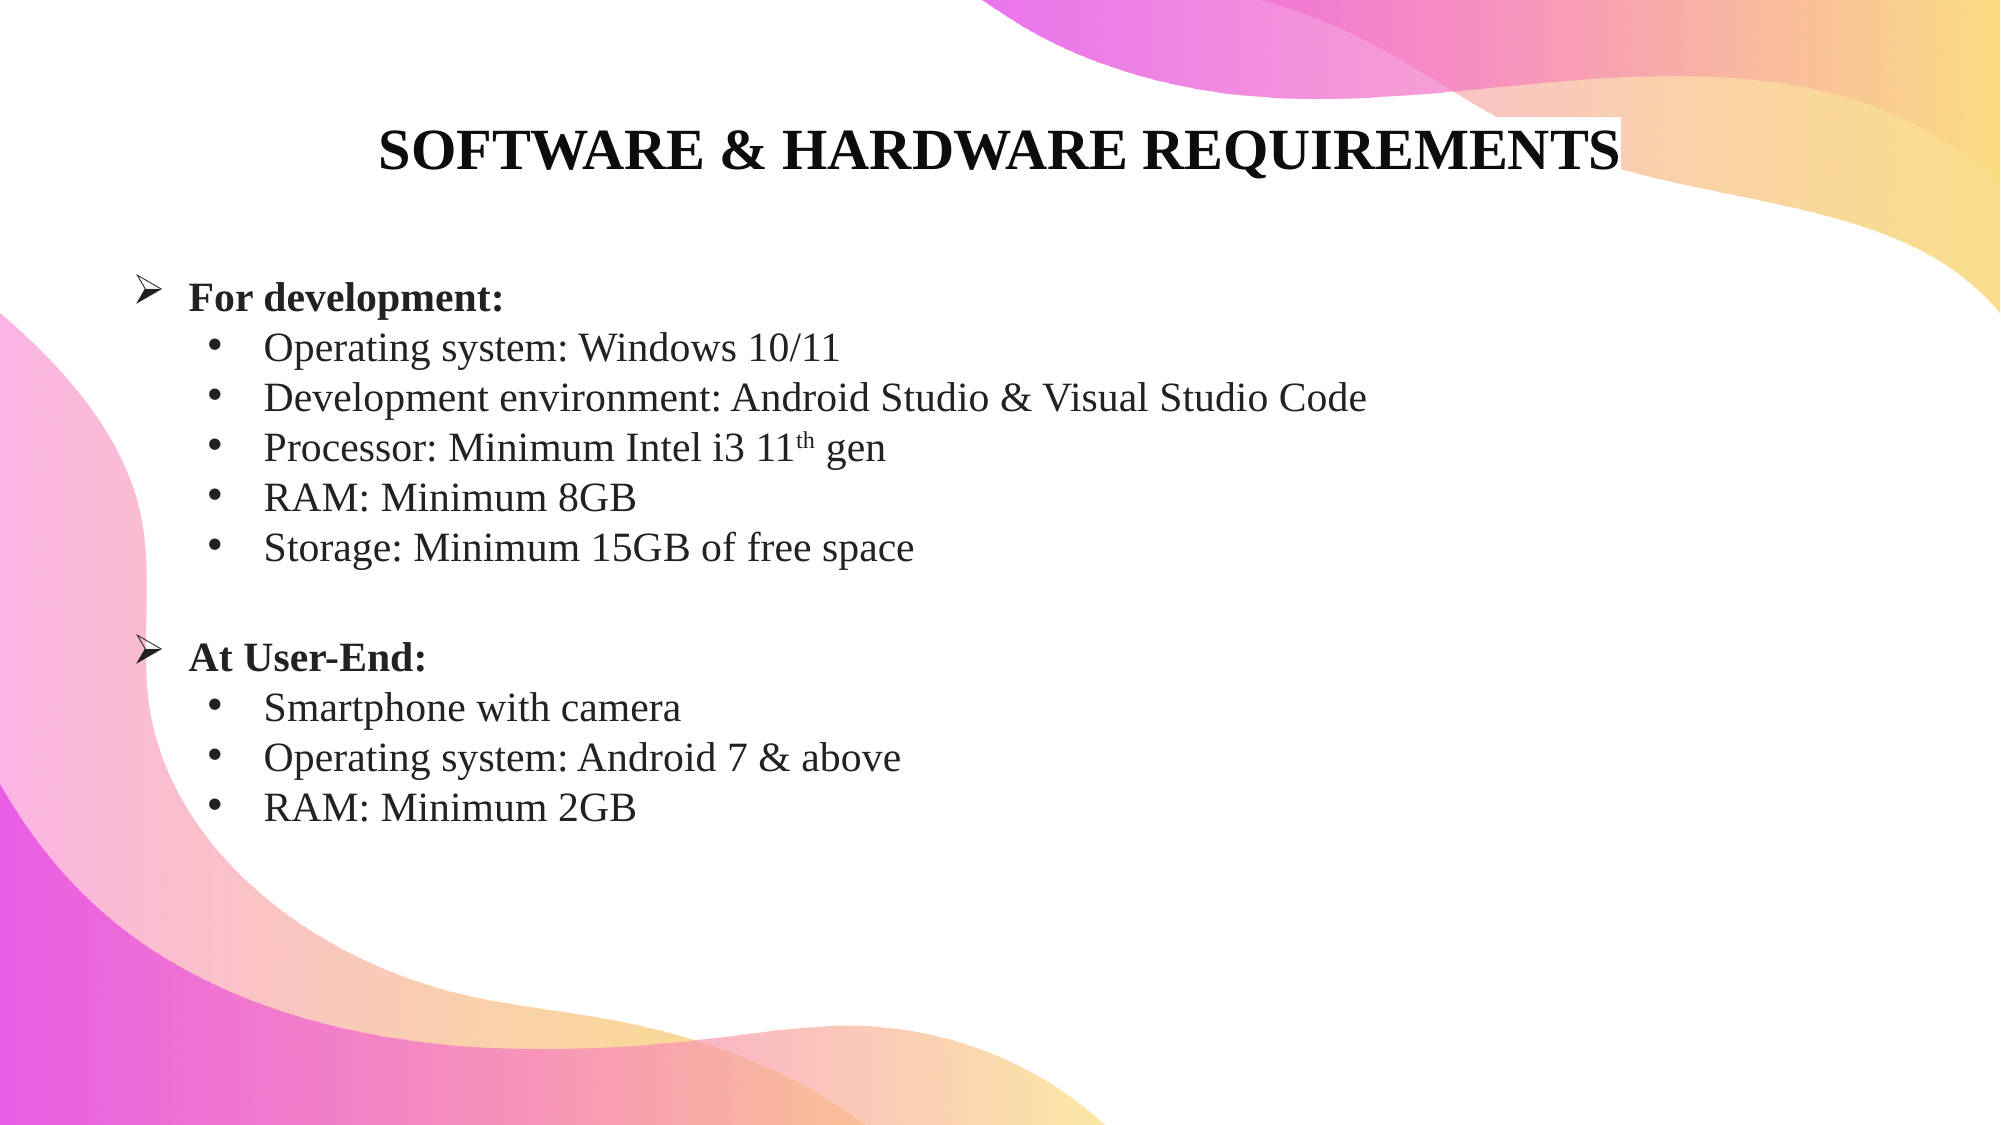

SOFTWARE & HARDWARE REQUIREMENTS
For development:
Operating system: Windows 10/11
Development environment: Android Studio & Visual Studio Code
Processor: Minimum Intel i3 11th gen
RAM: Minimum 8GB
Storage: Minimum 15GB of free space

At User-End:
Smartphone with camera
Operating system: Android 7 & above
RAM: Minimum 2GB